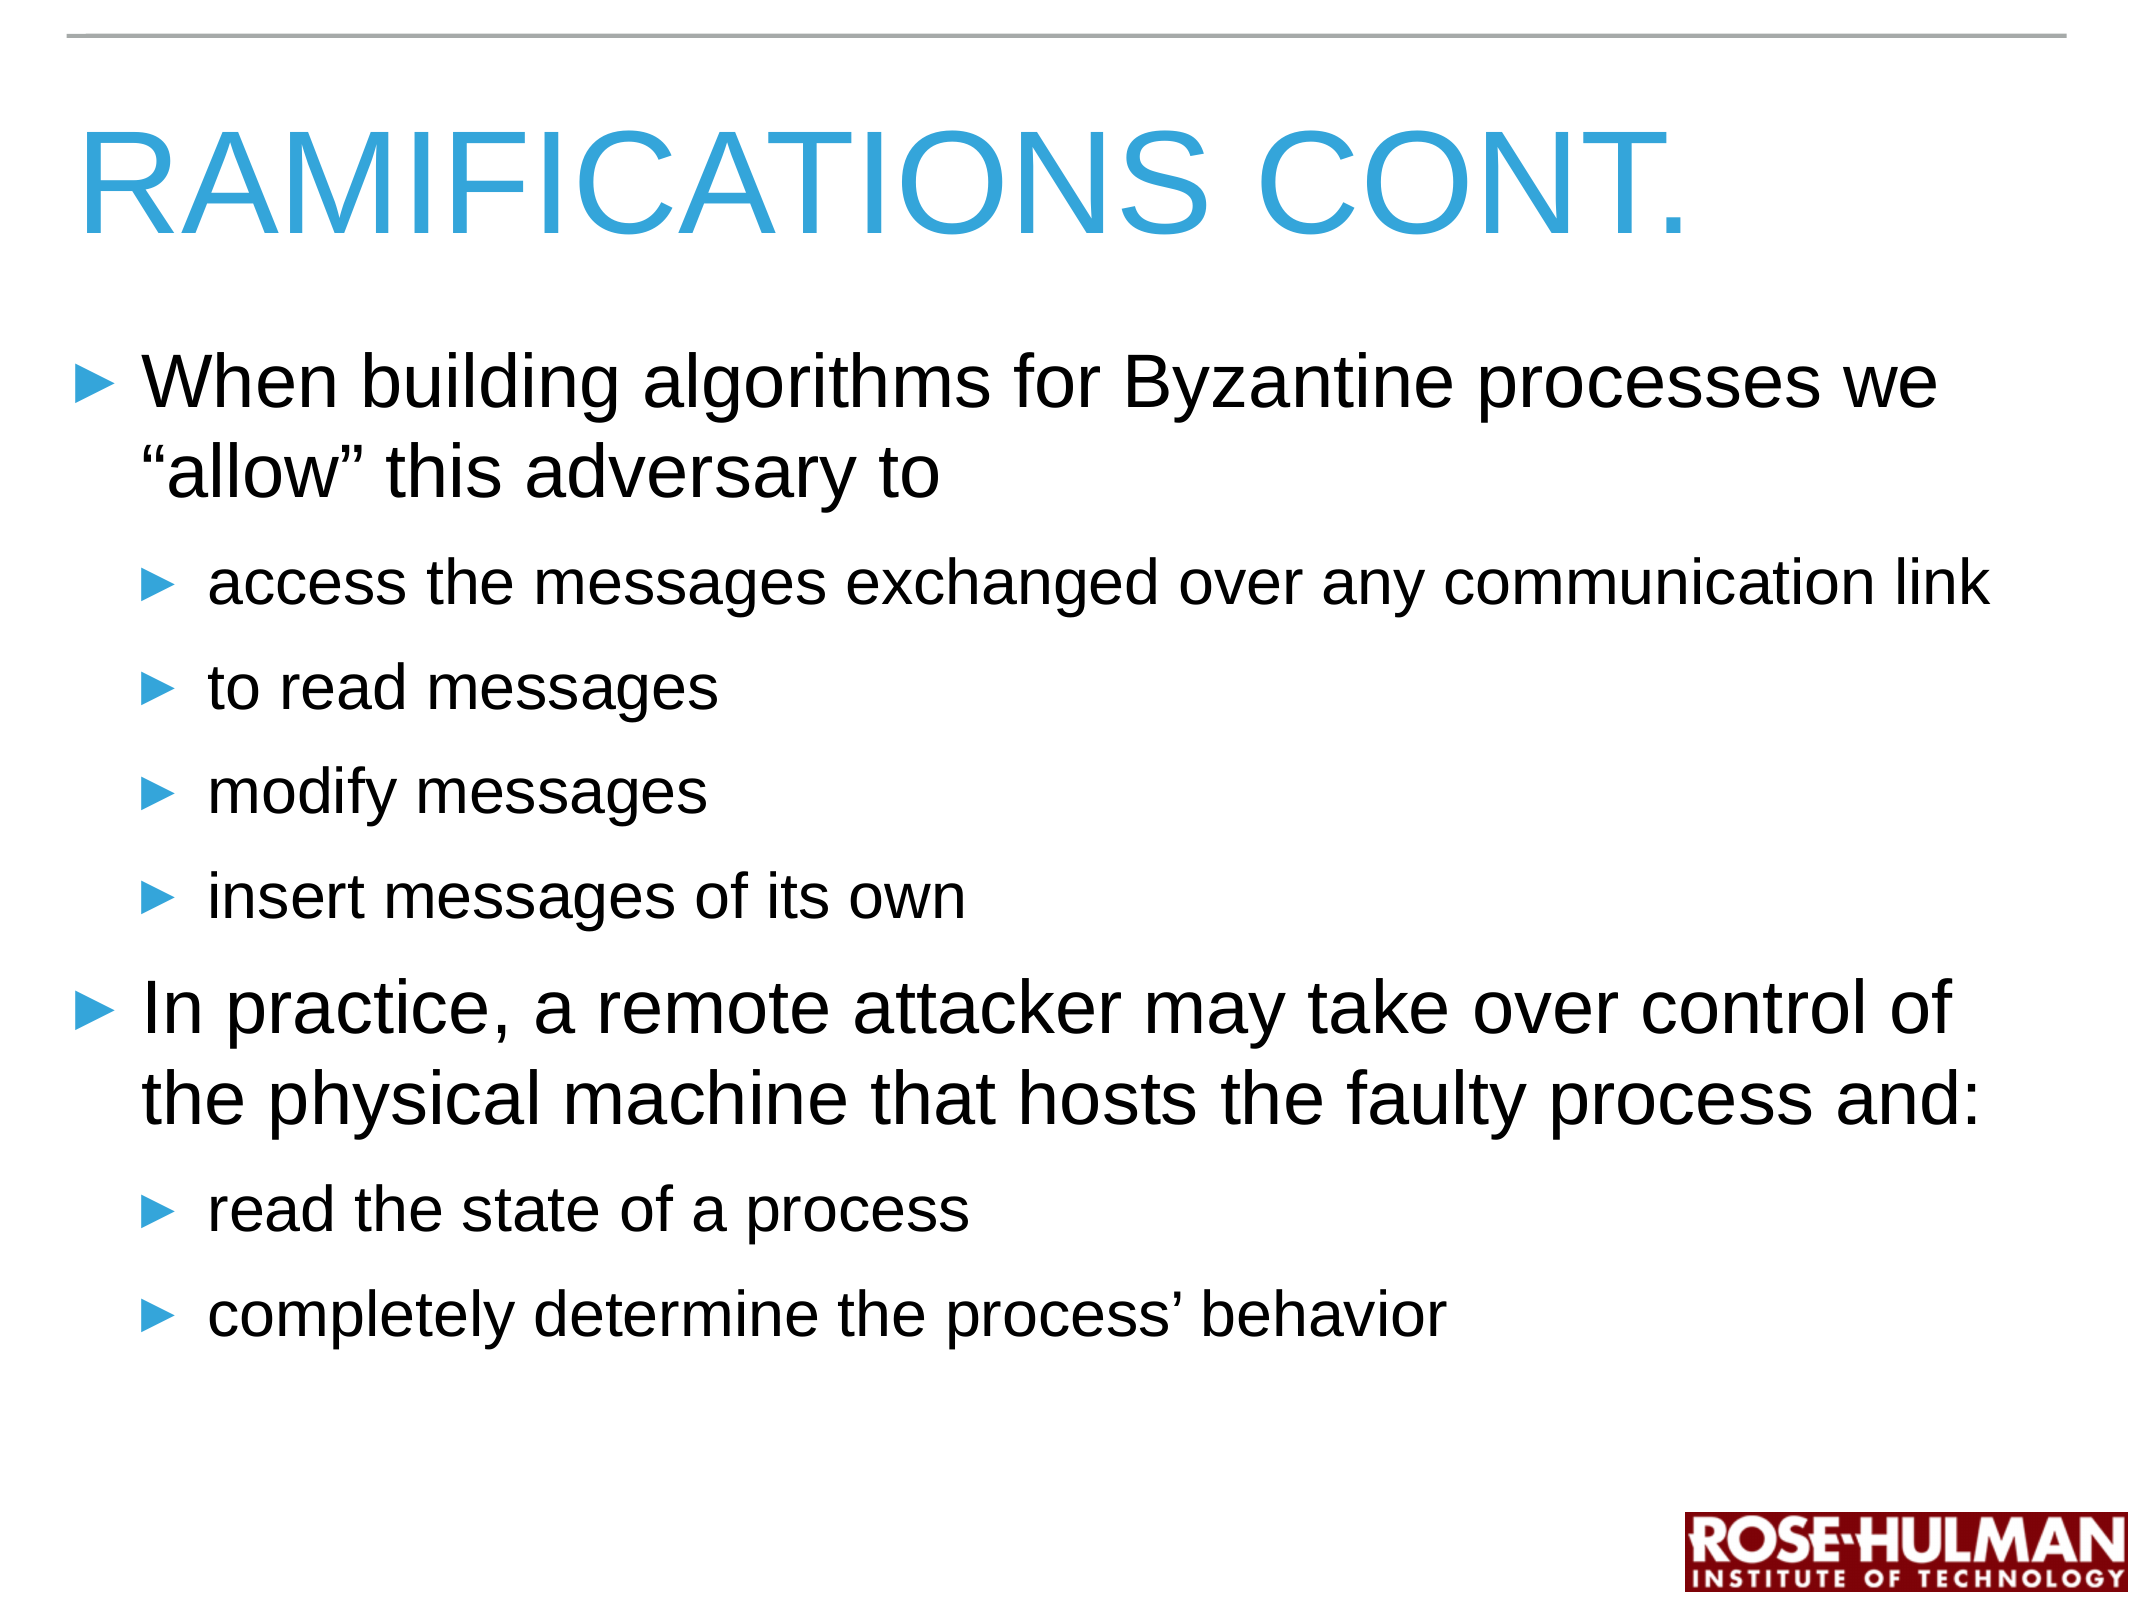

# ramifications cont.
When building algorithms for Byzantine processes we “allow” this adversary to
access the messages exchanged over any communication link
to read messages
modify messages
insert messages of its own
In practice, a remote attacker may take over control of the physical machine that hosts the faulty process and:
read the state of a process
completely determine the process’ behavior
33